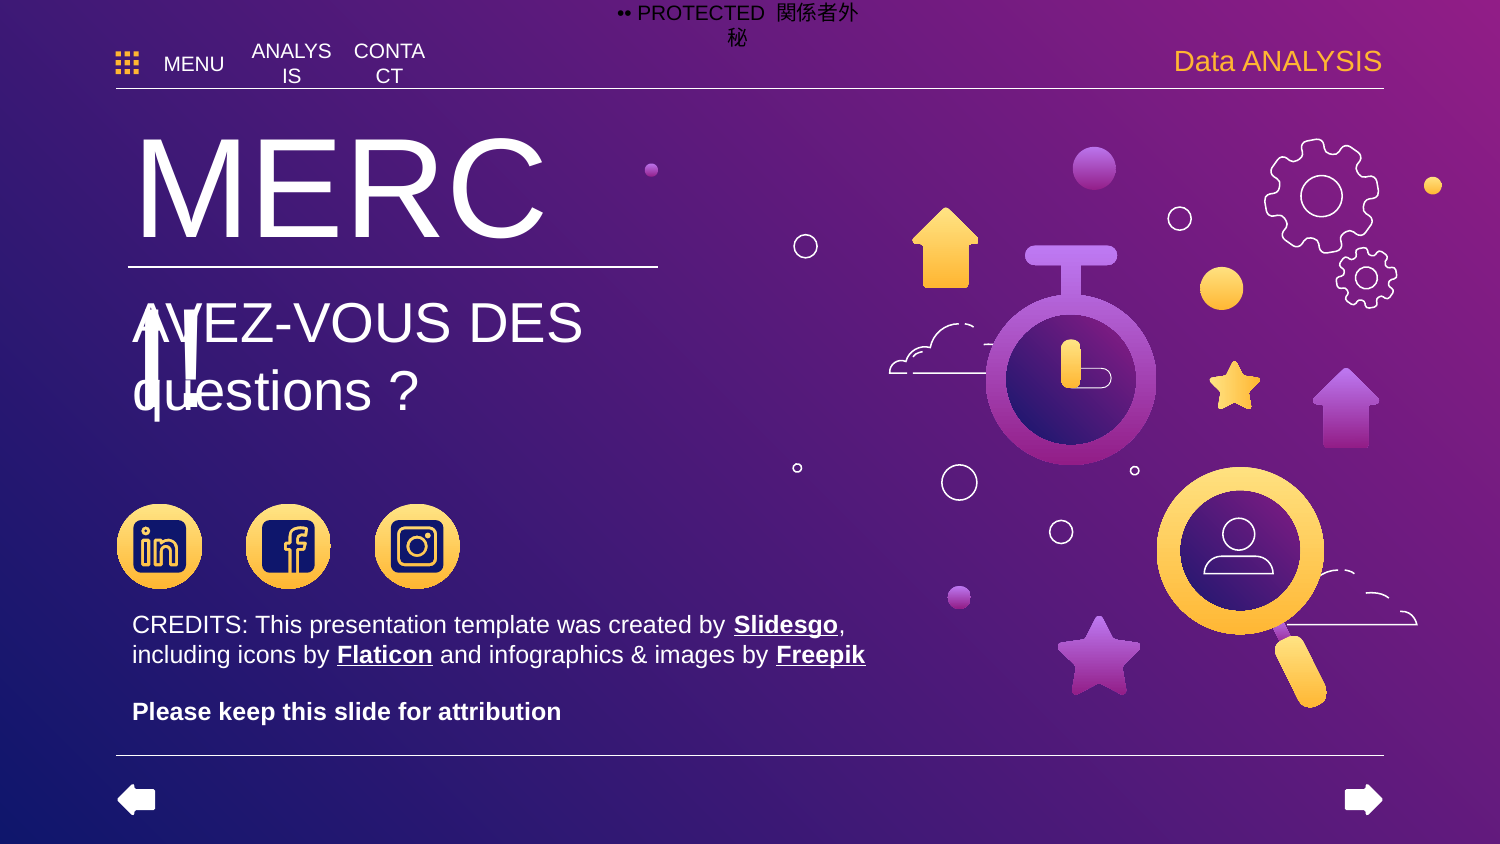

Data ANALYSIS
MENU
ANALYSIS
CONTACT

# MERCI!

AVEZ-VOUS DES questions ?

Please keep this slide for attribution